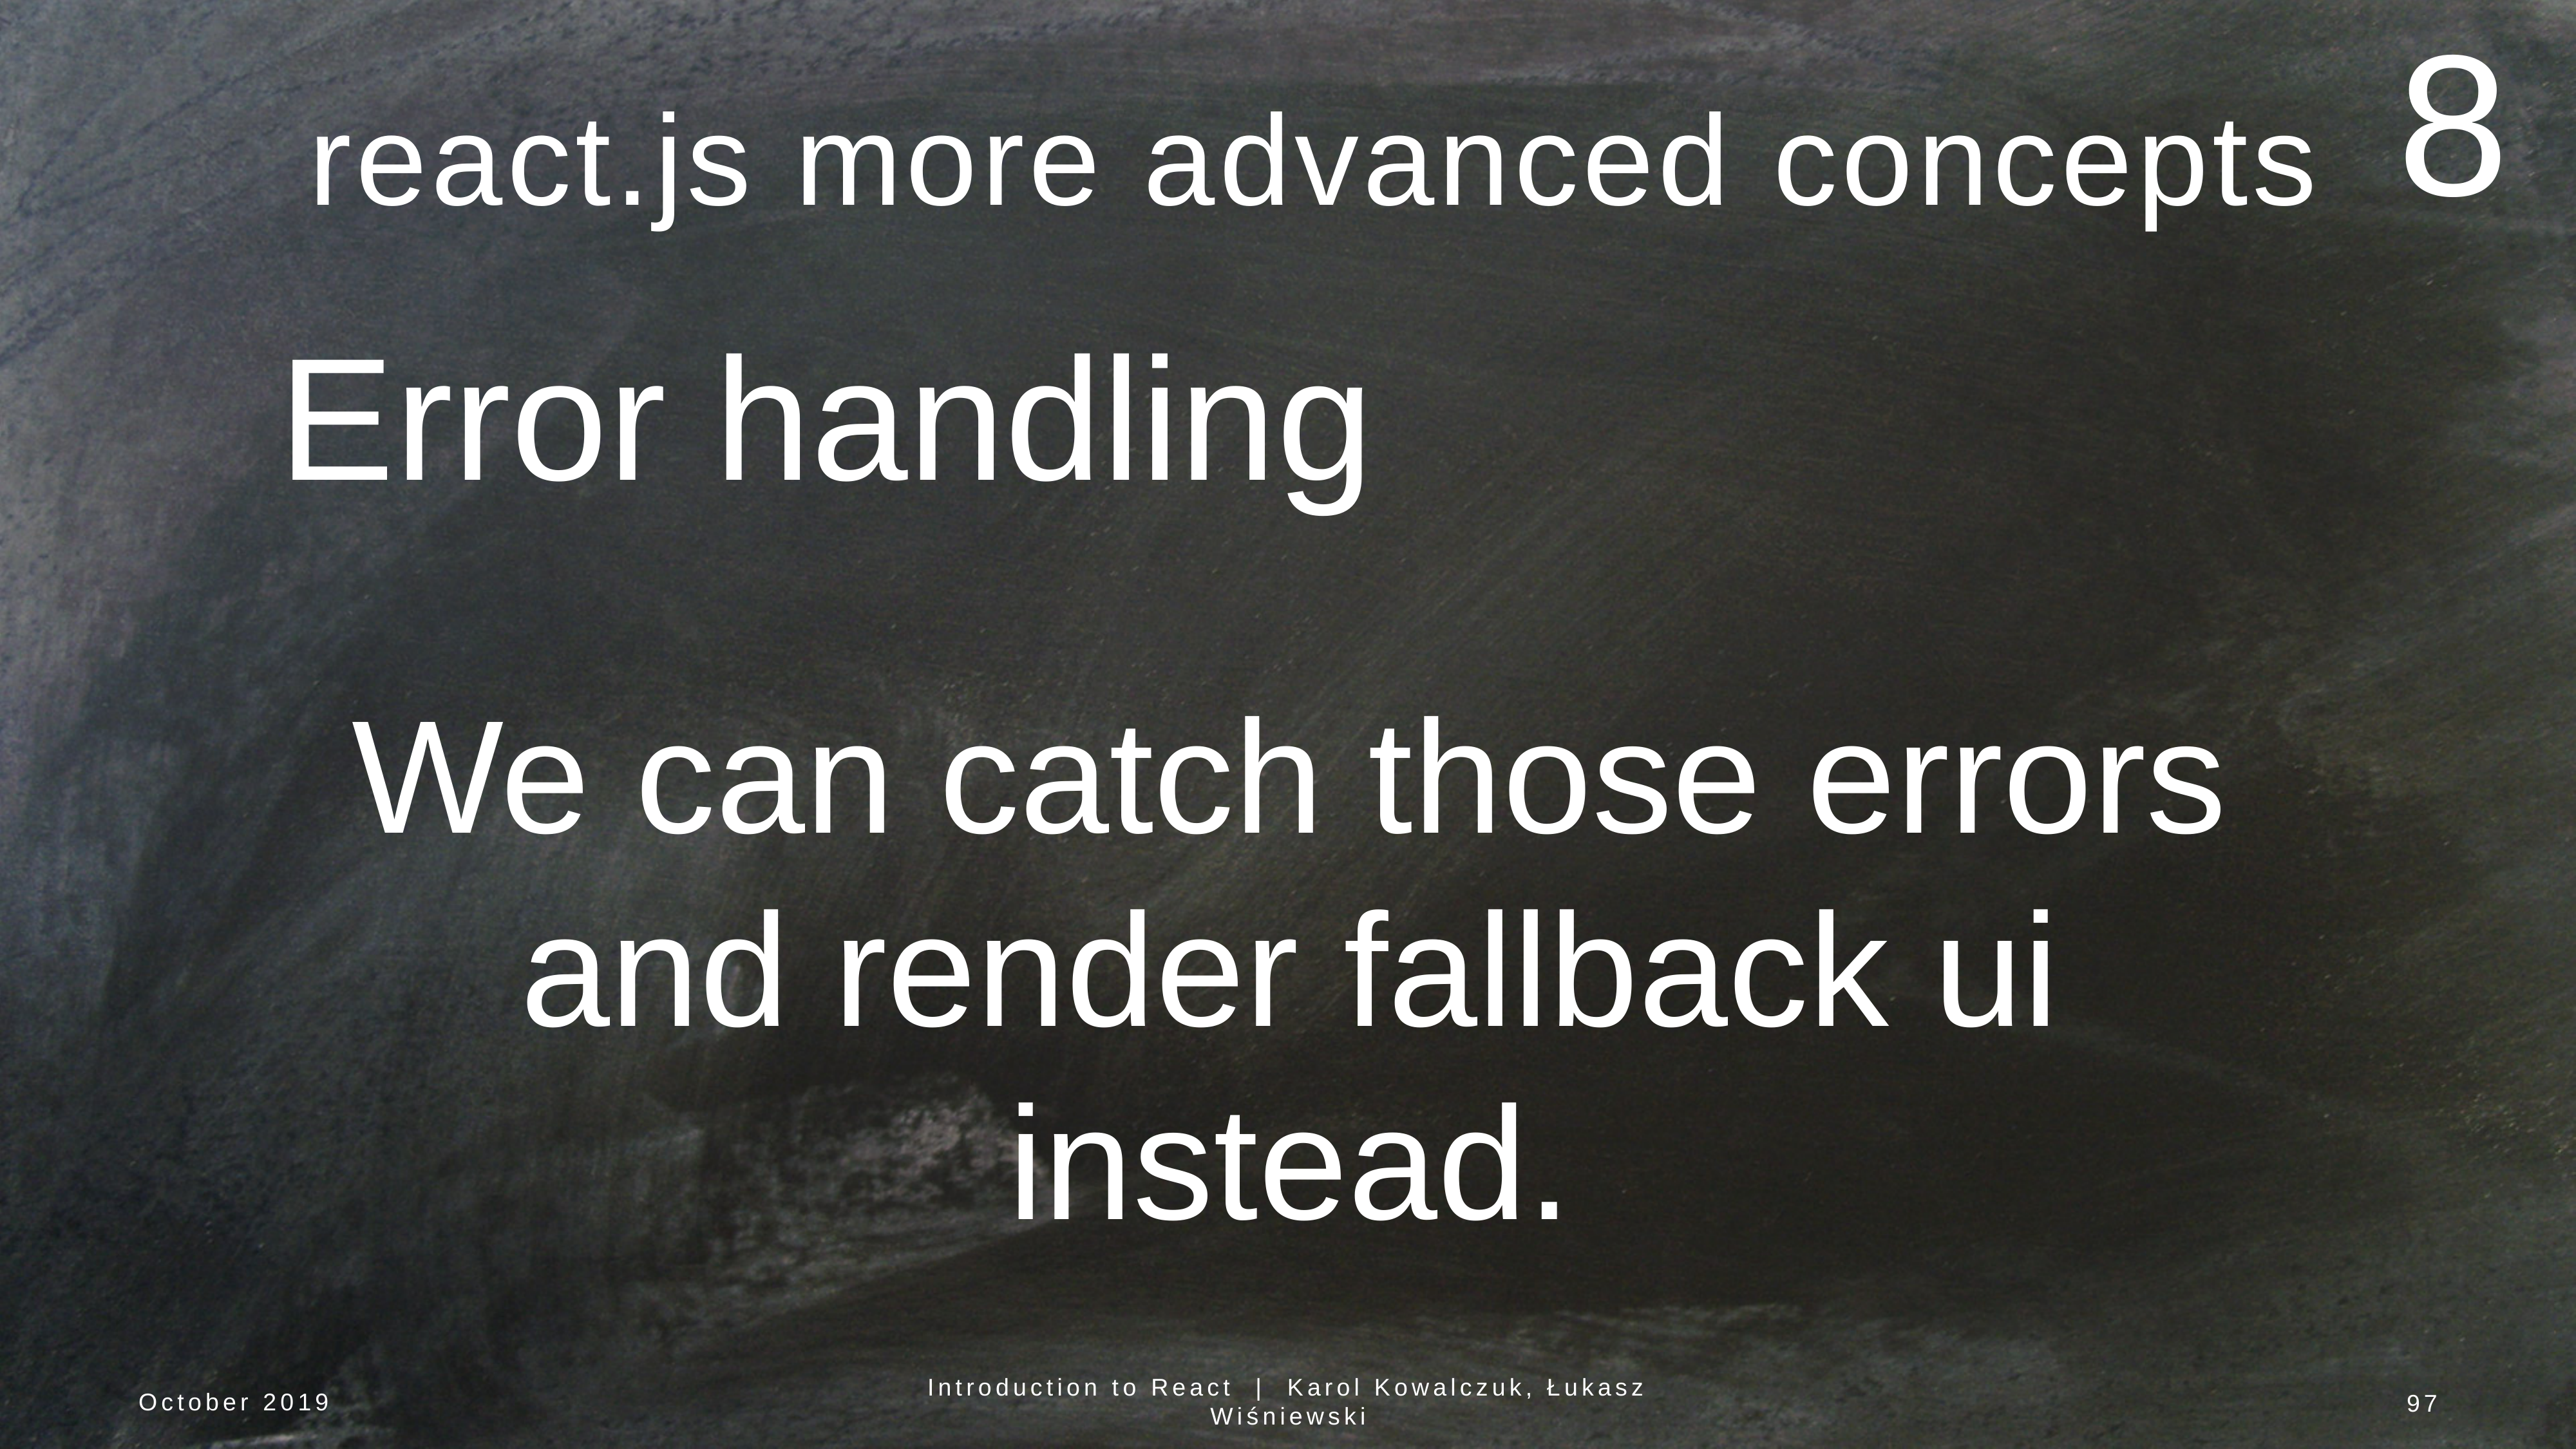

8
# react.js more advanced concepts
Error handling
We can catch those errors and render fallback ui instead.
October 2019
Introduction to React  |  Karol Kowalczuk, Łukasz Wiśniewski
97